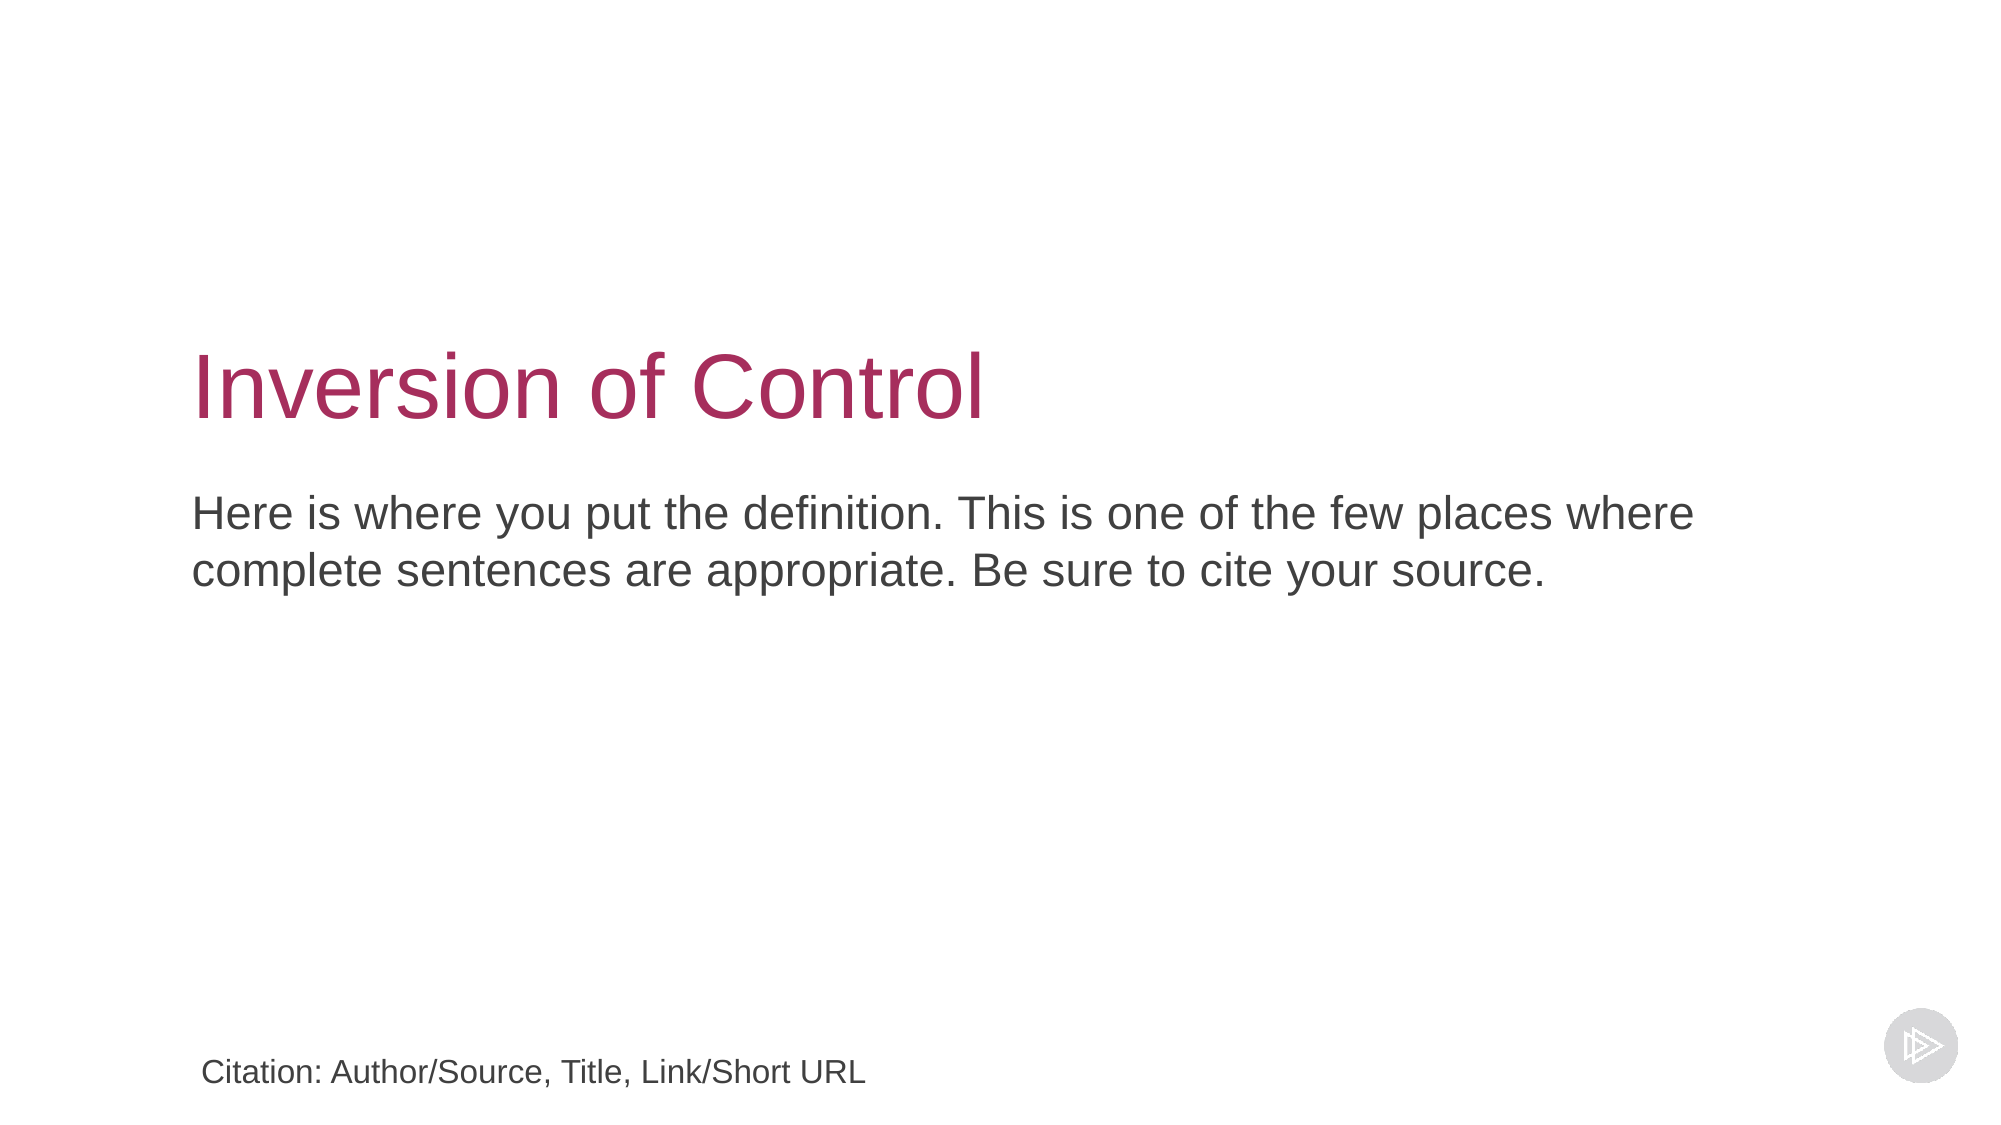

# Inversion of Control
Here is where you put the definition. This is one of the few places where complete sentences are appropriate. Be sure to cite your source.
Citation: Author/Source, Title, Link/Short URL